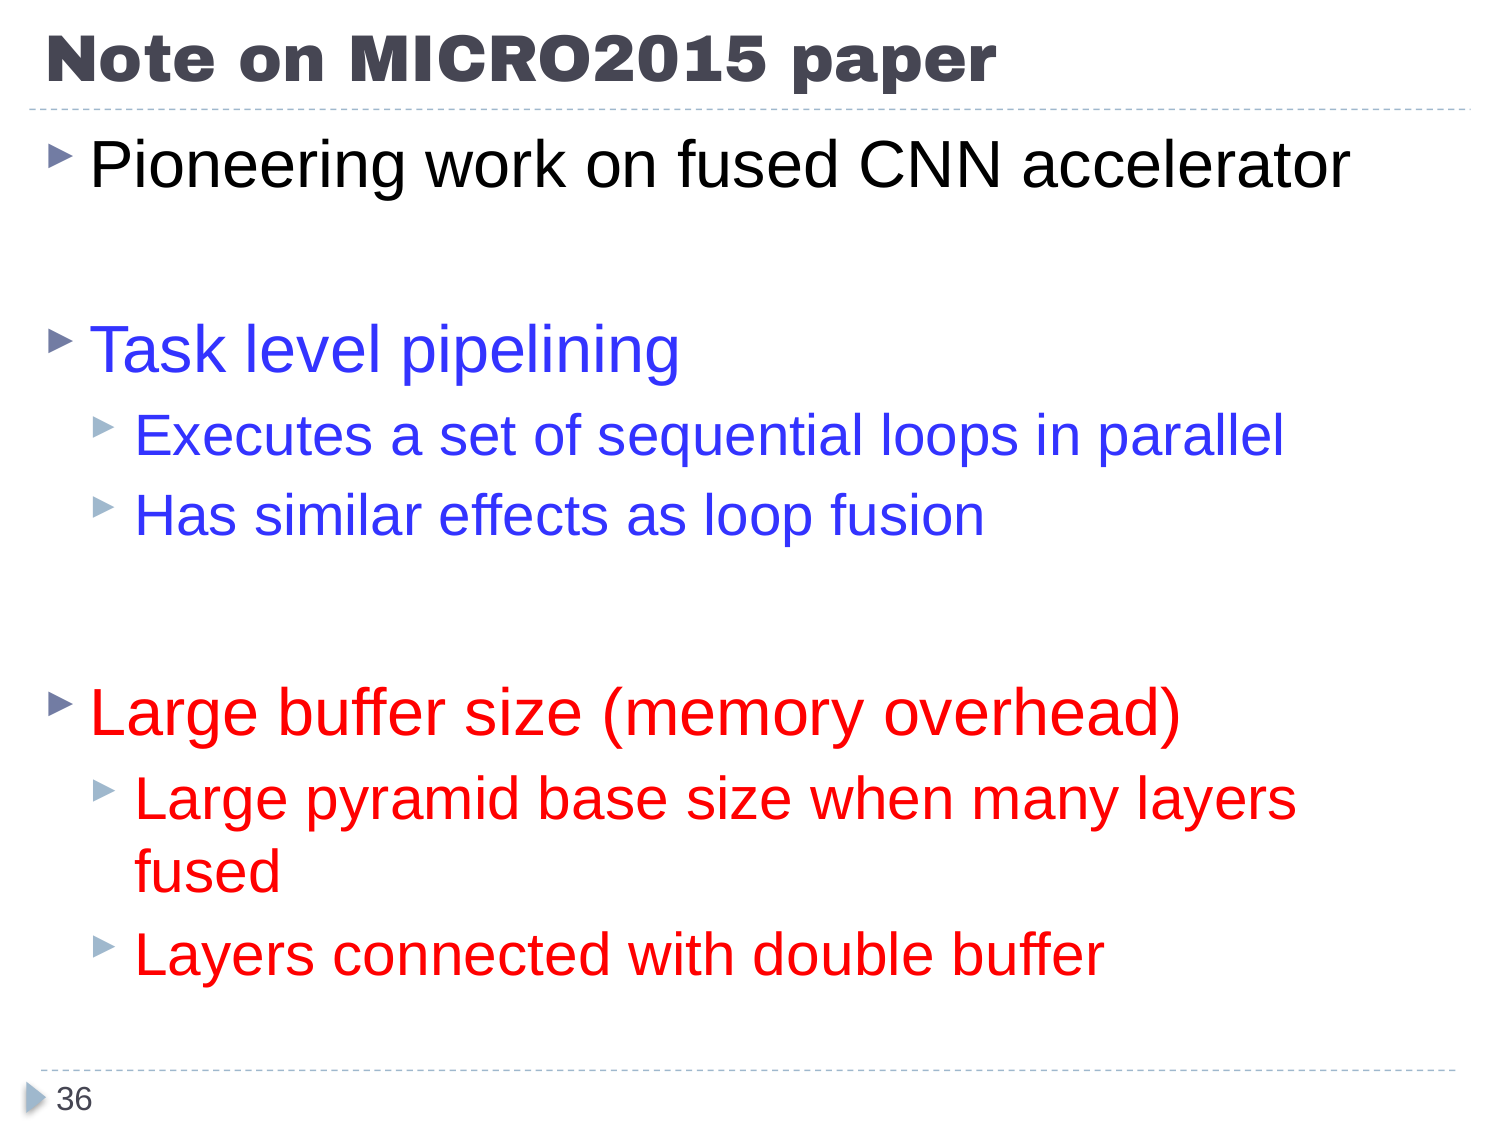

# Note on MICRO2015 paper
Pioneering work on fused CNN accelerator

Task level pipelining
Executes a set of sequential loops in parallel
Has similar effects as loop fusion

Large buffer size (memory overhead)
Large pyramid base size when many layers fused
Layers connected with double buffer

36